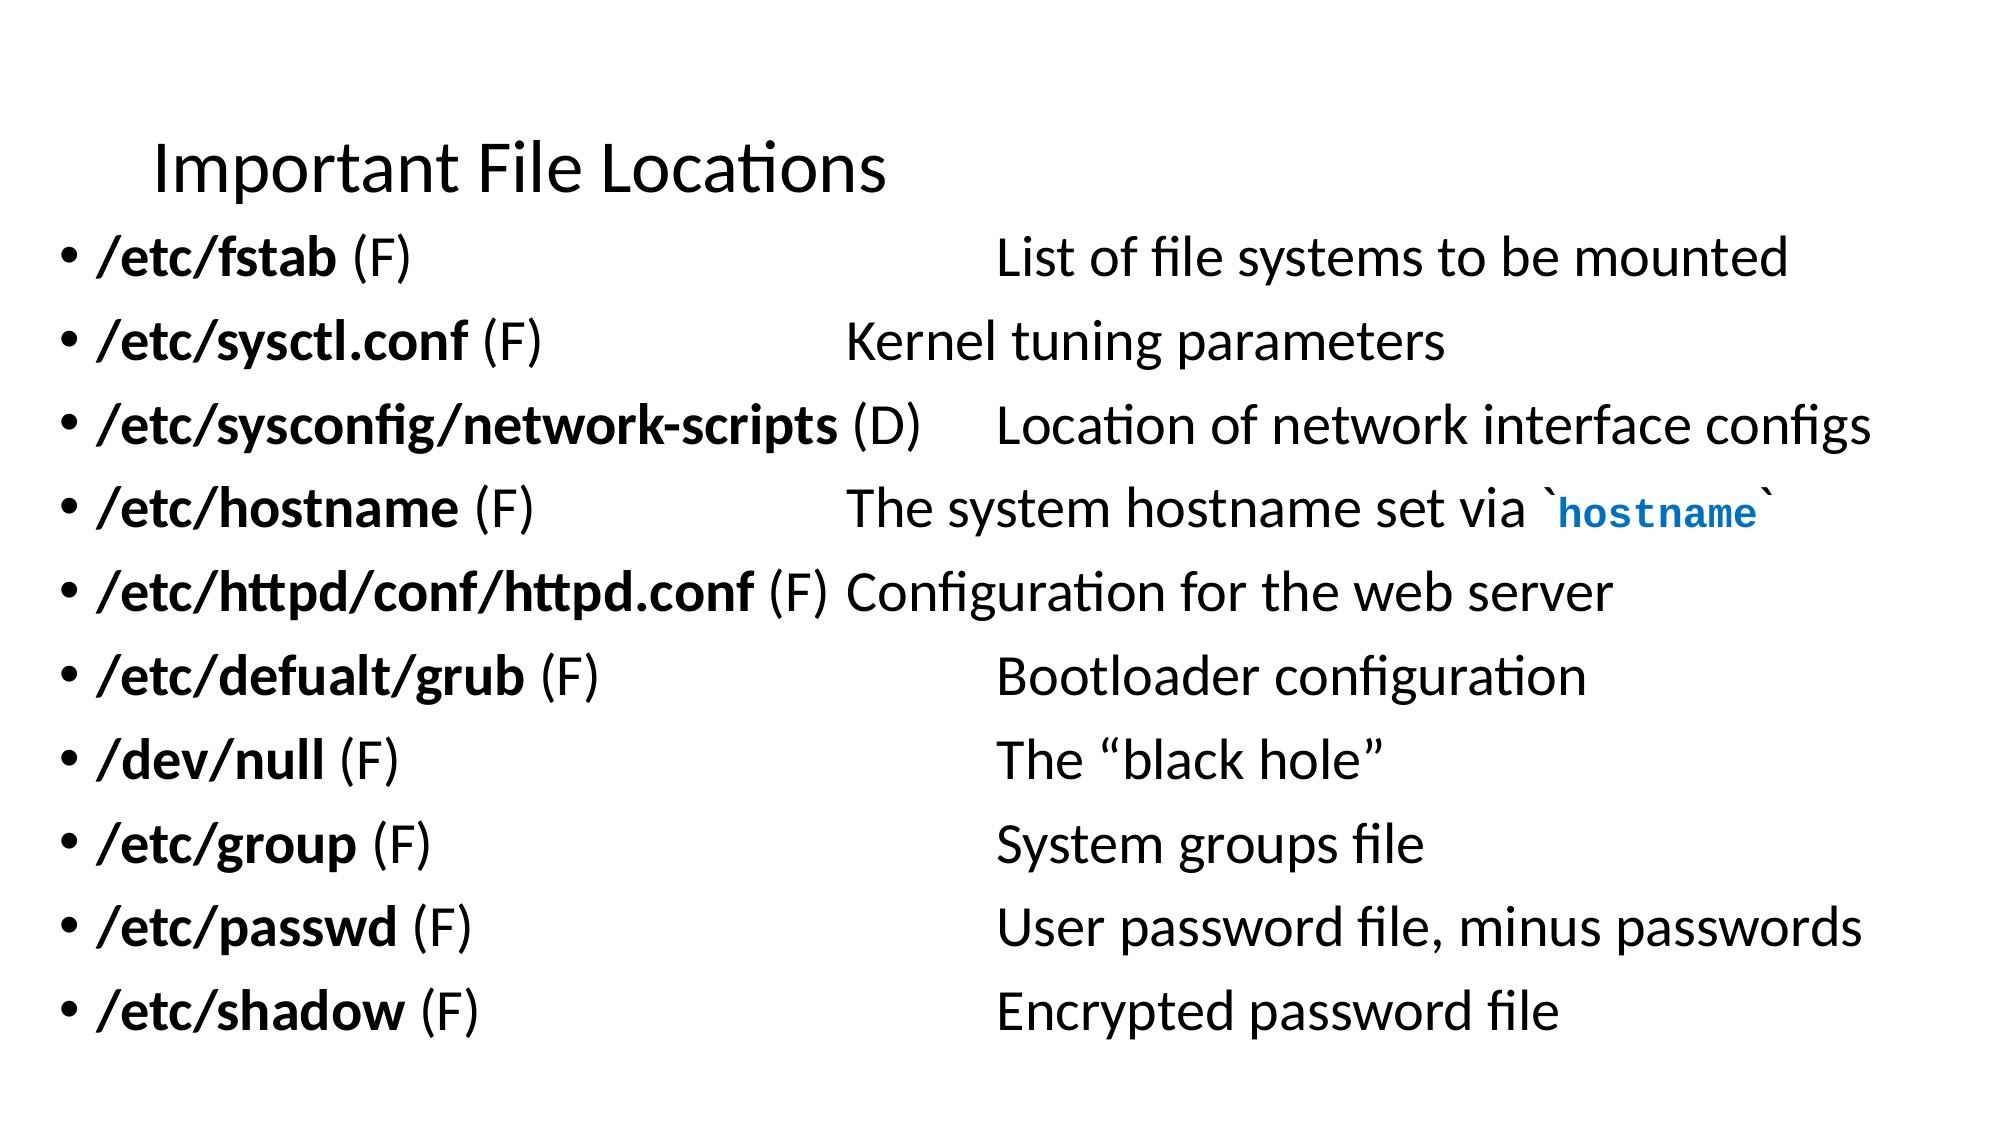

# Important File Locations
/etc/fstab (F)				List of file systems to be mounted
/etc/sysctl.conf (F)			Kernel tuning parameters
/etc/sysconfig/network-scripts (D)	Location of network interface configs
/etc/hostname (F)			The system hostname set via `hostname`
/etc/httpd/conf/httpd.conf (F)	Configuration for the web server
/etc/defualt/grub (F)			Bootloader configuration
/dev/null (F)				The “black hole”
/etc/group (F)				System groups file
/etc/passwd (F)				User password file, minus passwords
/etc/shadow (F)				Encrypted password file